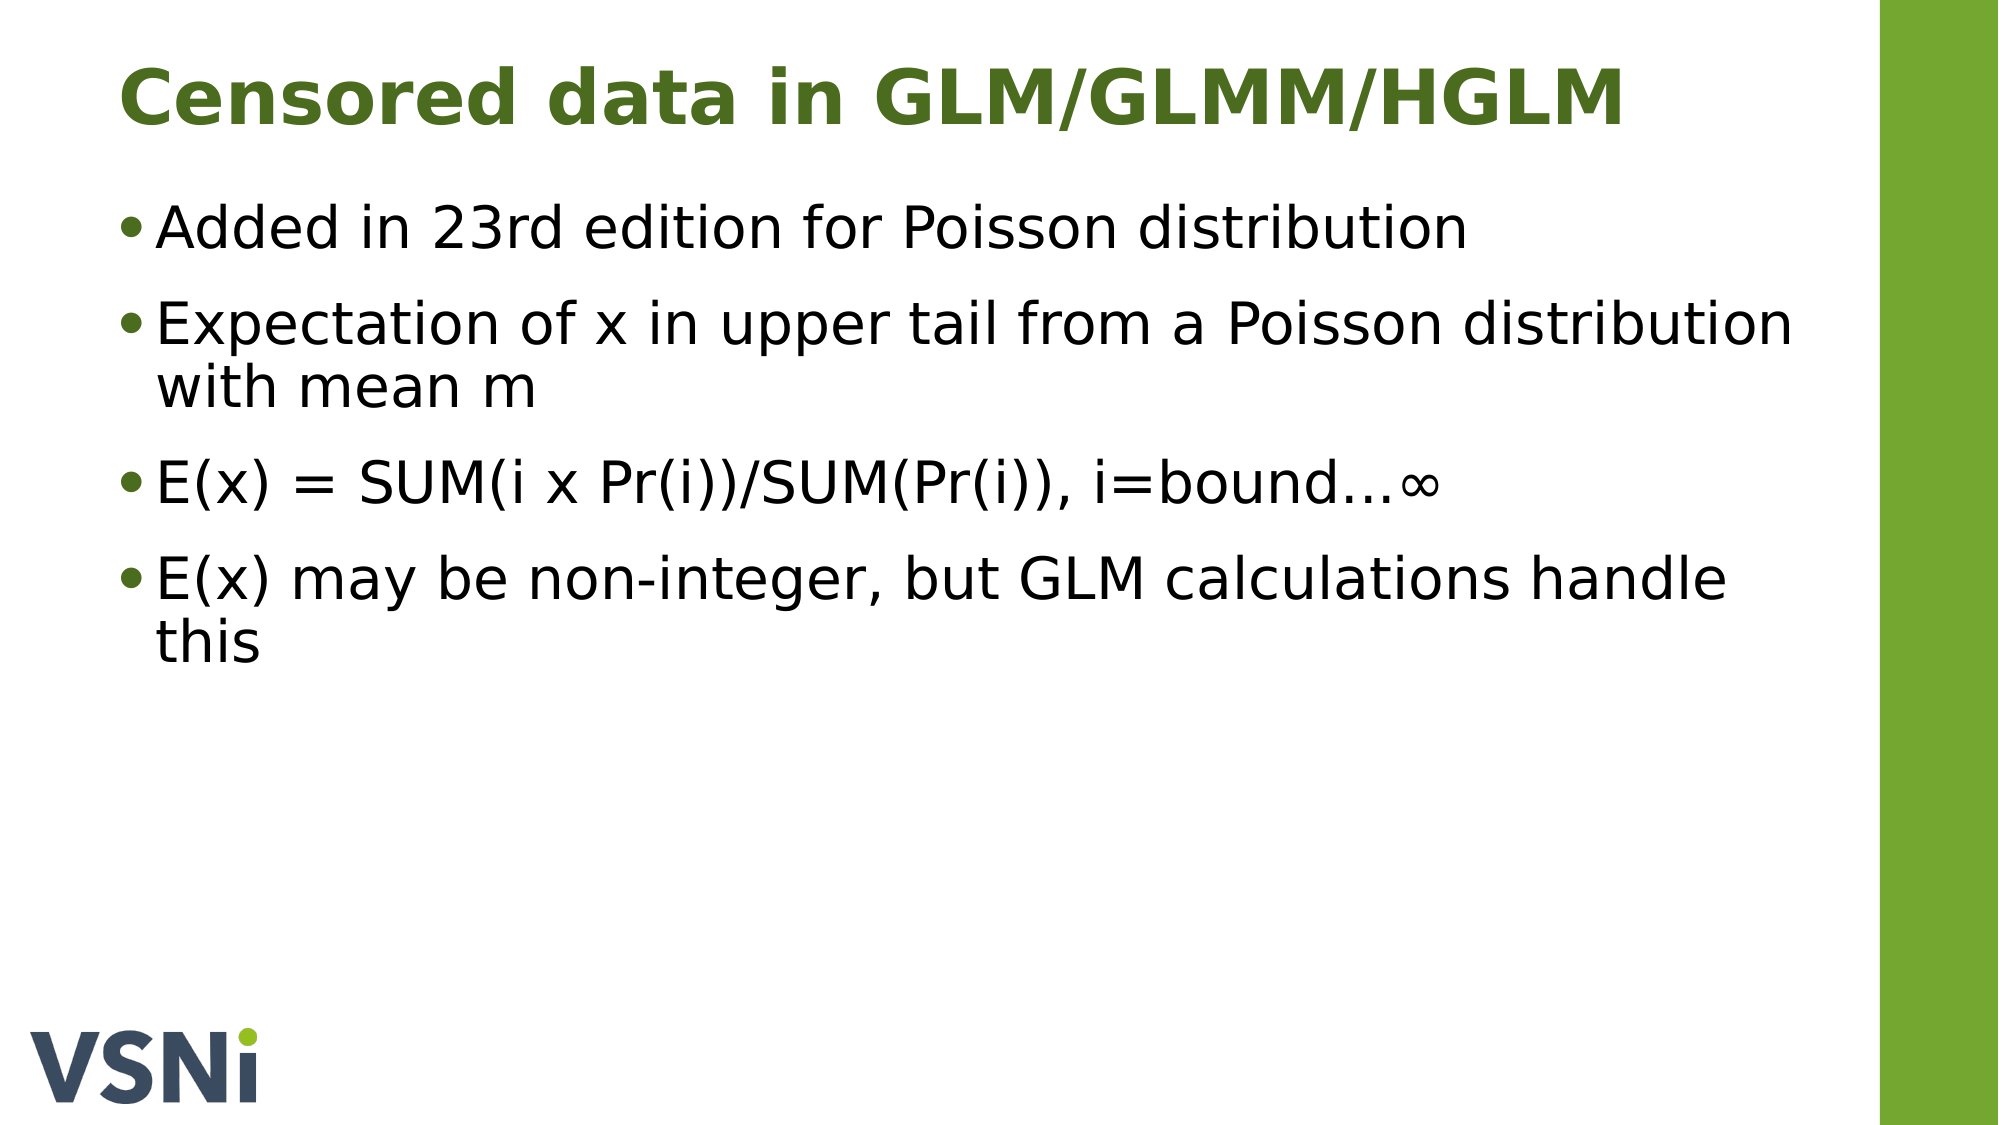

# Censored data in GLM/GLMM/HGLM
Added in 23rd edition for Poisson distribution
Expectation of x in upper tail from a Poisson distribution with mean m
E(x) = SUM(i x Pr(i))/SUM(Pr(i)), i=bound...∞
E(x) may be non-integer, but GLM calculations handle this